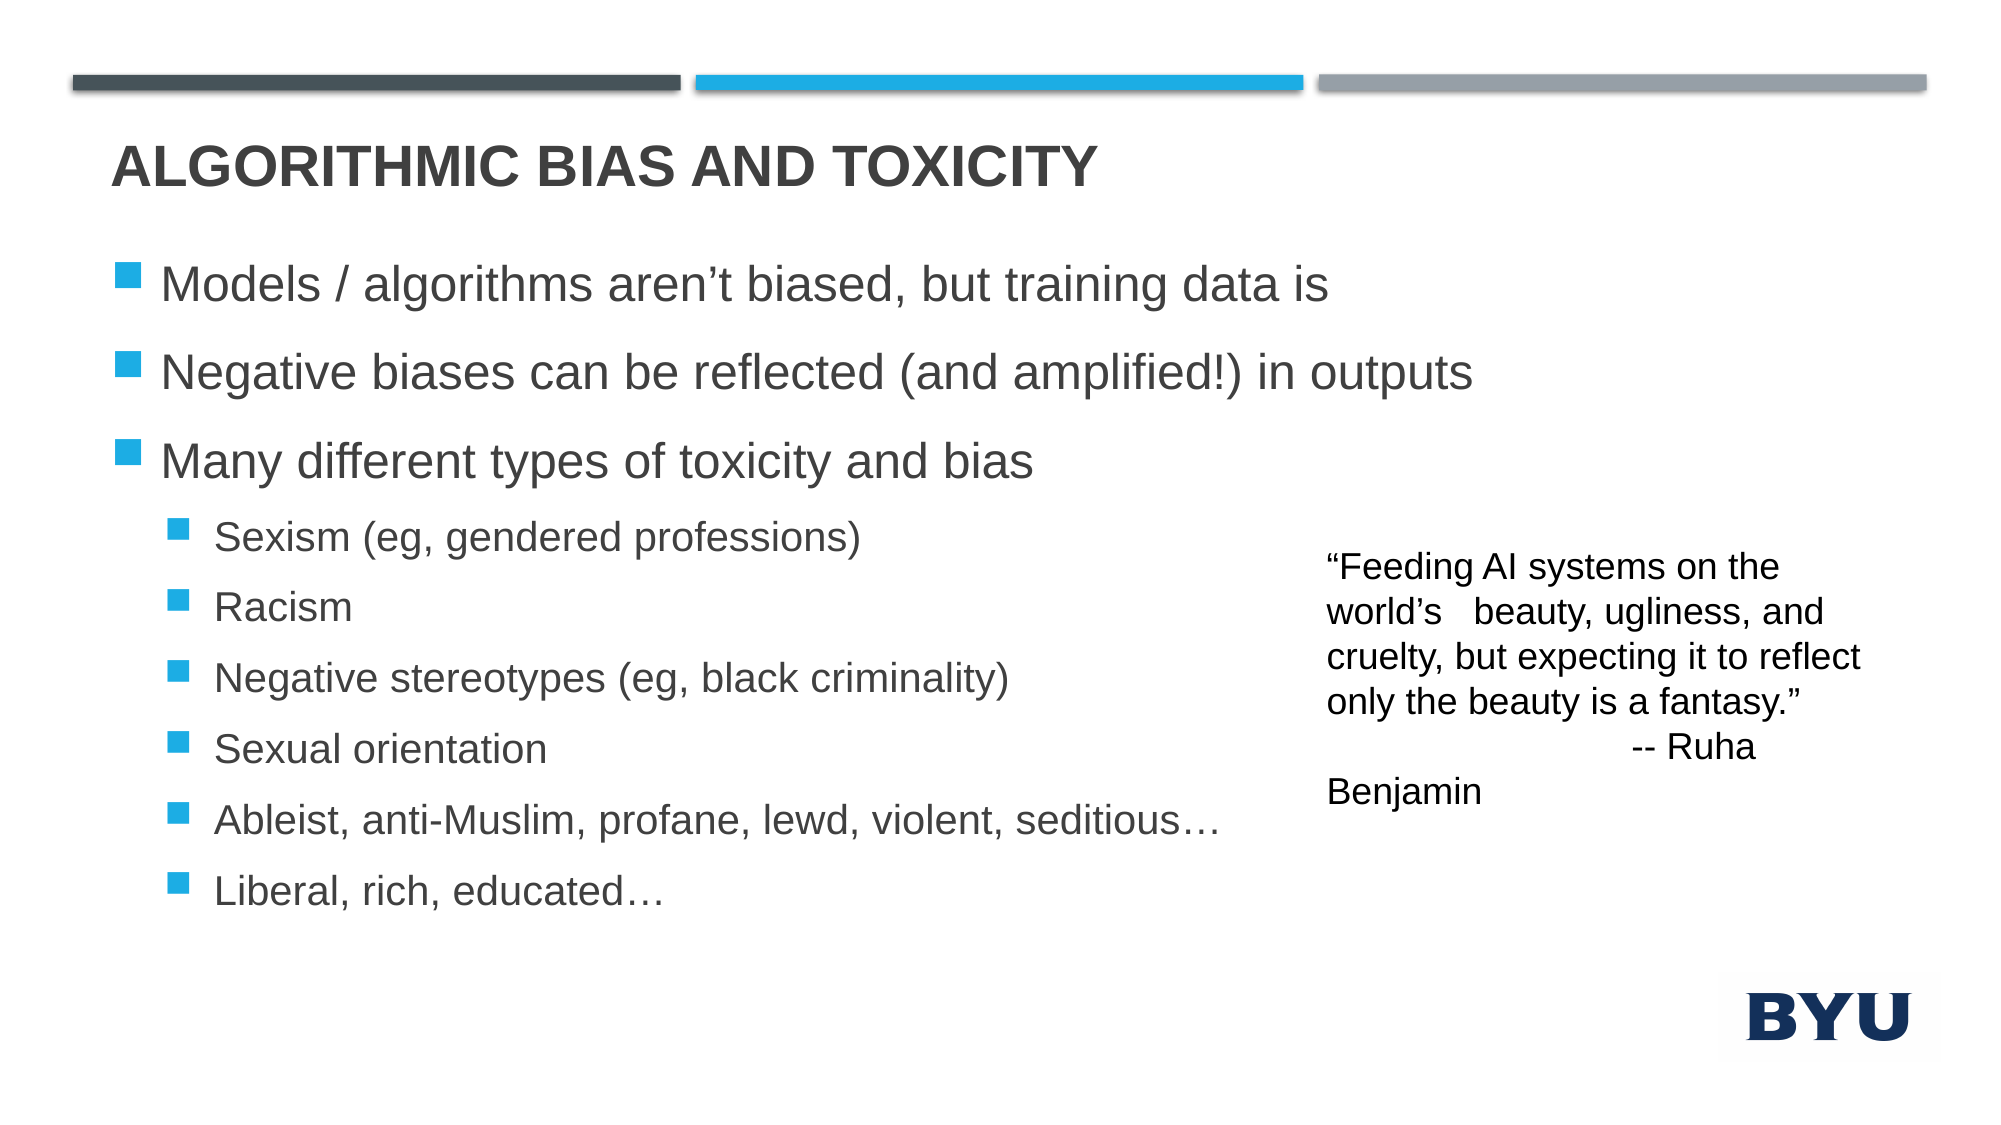

# Algorithmic bias and toxicity
Models / algorithms aren’t biased, but training data is
Negative biases can be reflected (and amplified!) in outputs
Many different types of toxicity and bias
Sexism (eg, gendered professions)
Racism
Negative stereotypes (eg, black criminality)
Sexual orientation
Ableist, anti-Muslim, profane, lewd, violent, seditious…
Liberal, rich, educated…

“Feeding AI systems on the world’s   beauty, ugliness, and cruelty, but expecting it to reflect only the beauty is a fantasy.”
                             -- Ruha Benjamin